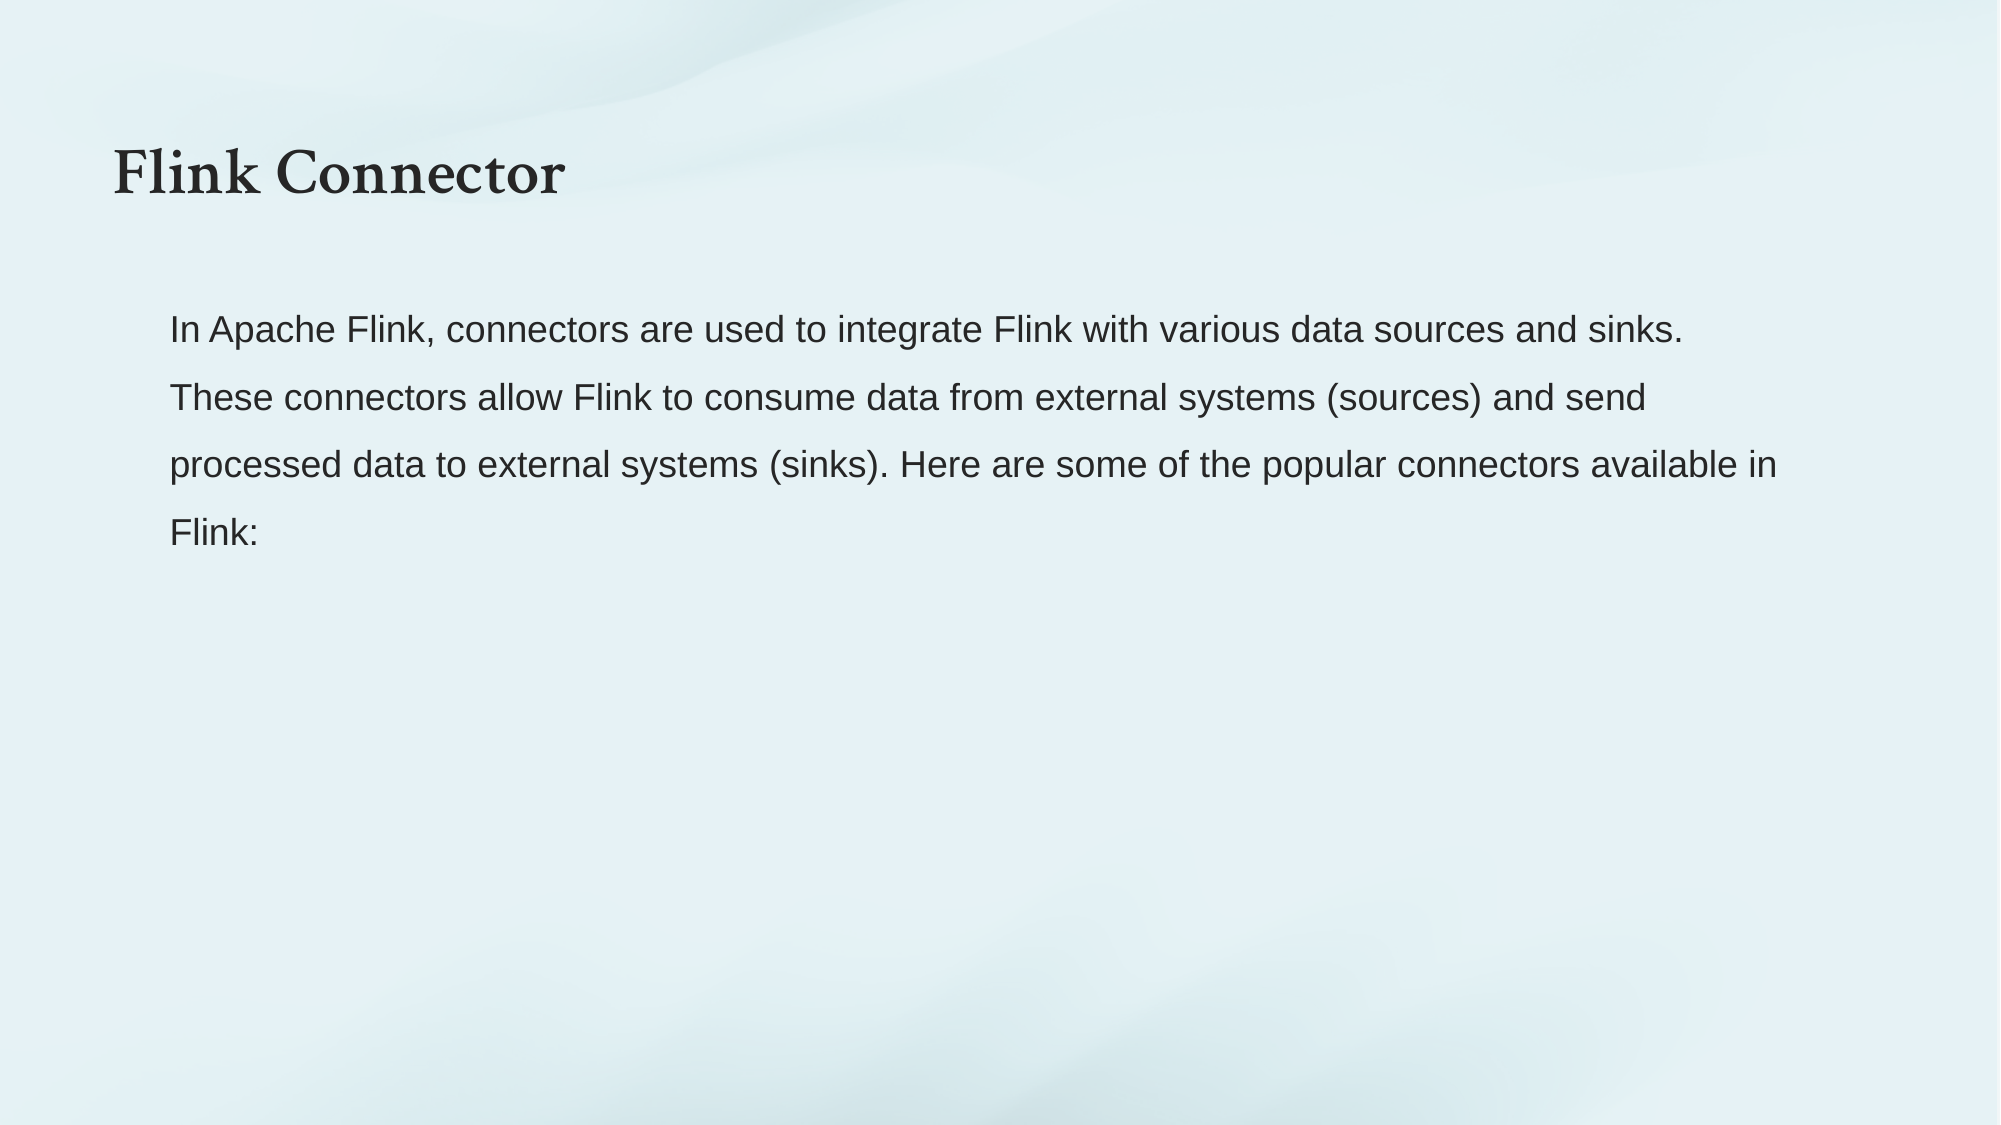

# Flink Connector
In Apache Flink, connectors are used to integrate Flink with various data sources and sinks. These connectors allow Flink to consume data from external systems (sources) and send processed data to external systems (sinks). Here are some of the popular connectors available in Flink: